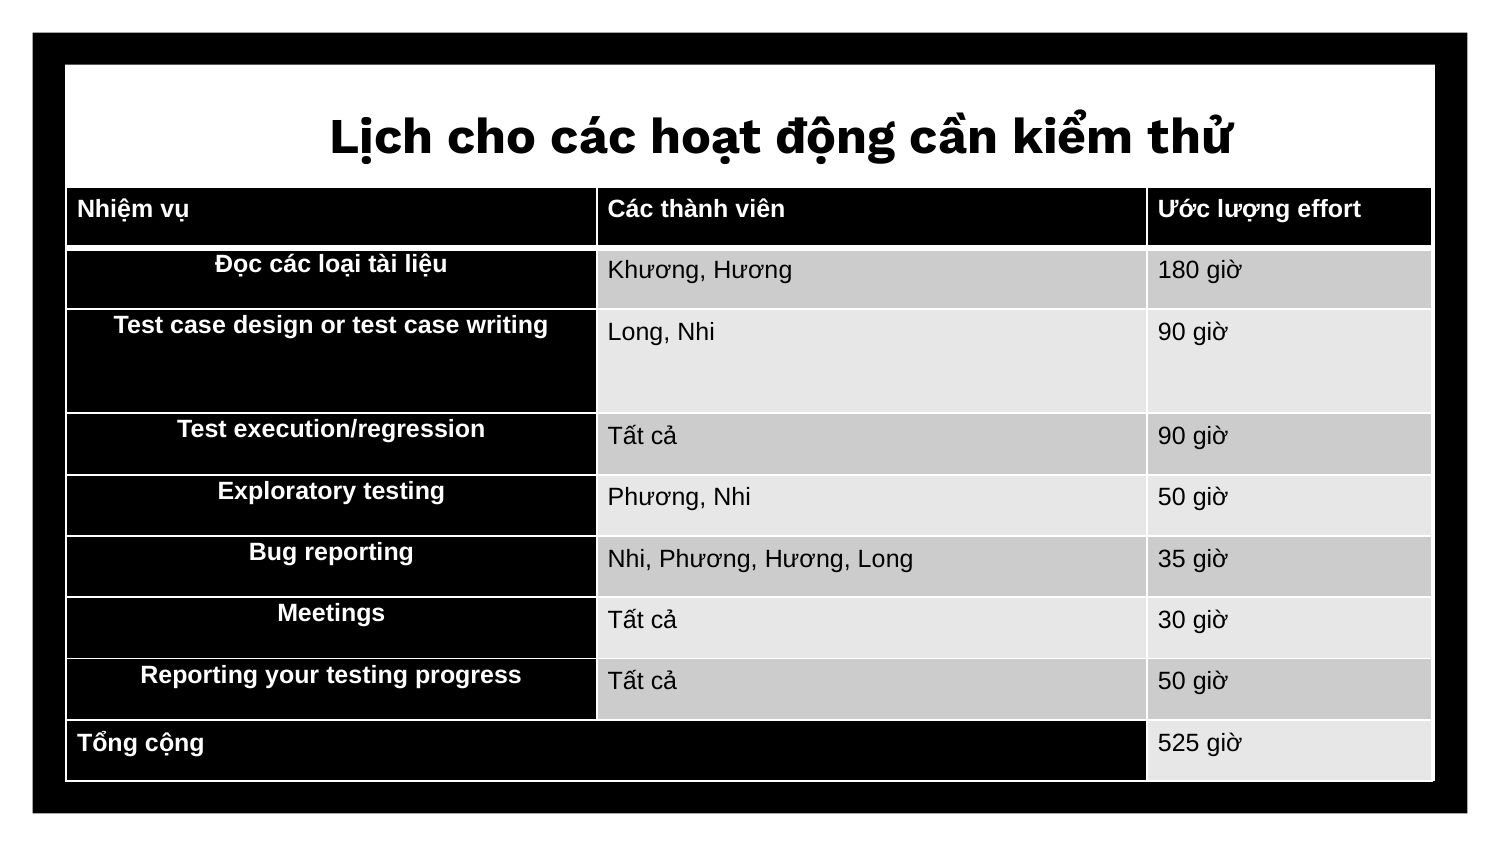

# Lịch cho các hoạt động cần kiểm thử
| Nhiệm vụ | Các thành viên | Ước lượng effort |
| --- | --- | --- |
| Đọc các loại tài liệu | Khương, Hương | 180 giờ |
| Test case design or test case writing | Long, Nhi | 90 giờ |
| Test execution/regression | Tất cả | 90 giờ |
| Exploratory testing | Phương, Nhi | 50 giờ |
| Bug reporting | Nhi, Phương, Hương, Long | 35 giờ |
| Meetings | Tất cả | 30 giờ |
| Reporting your testing progress | Tất cả | 50 giờ |
| Tổng cộng |  | 525 giờ |